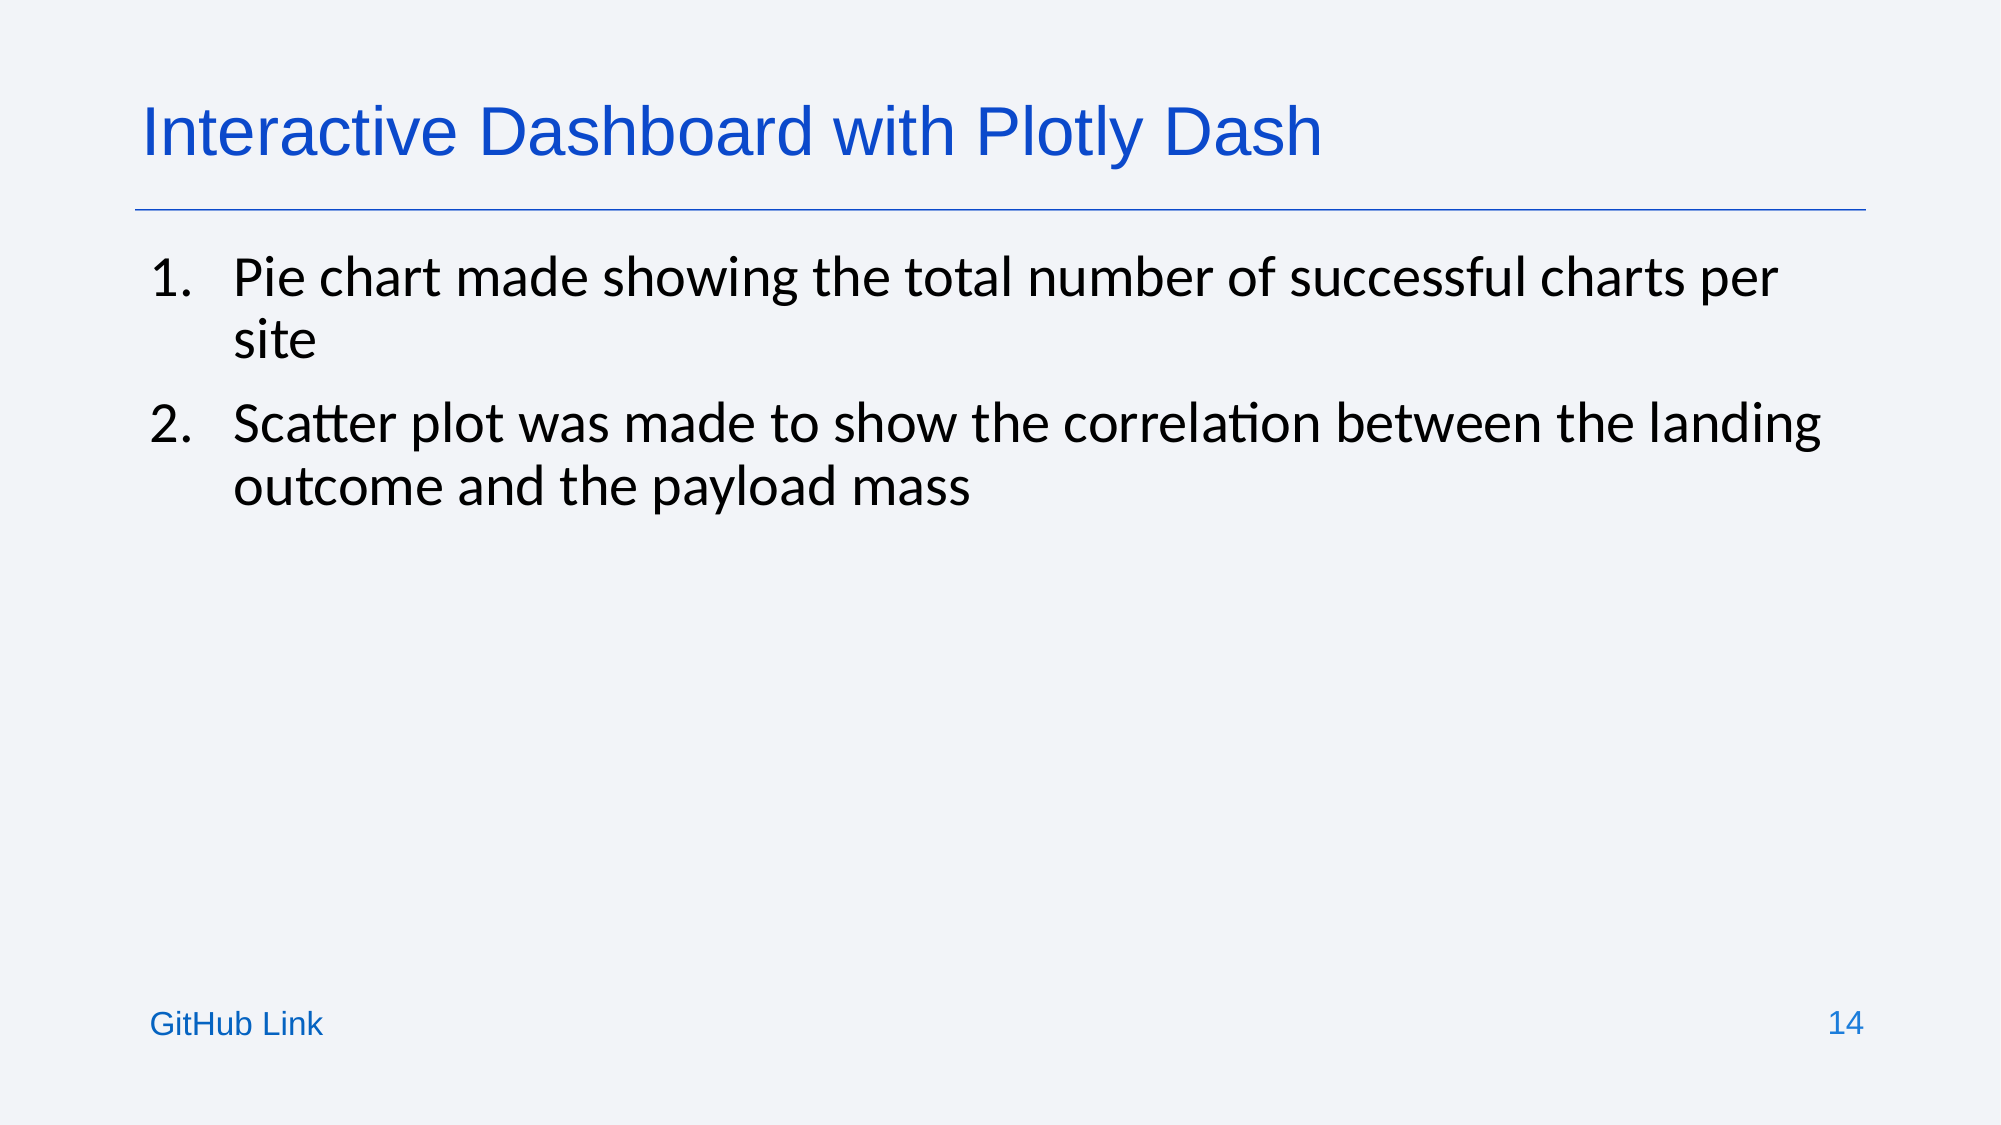

Interactive Dashboard with Plotly Dash
Pie chart made showing the total number of successful charts per site
Scatter plot was made to show the correlation between the landing outcome and the payload mass
14
GitHub Link